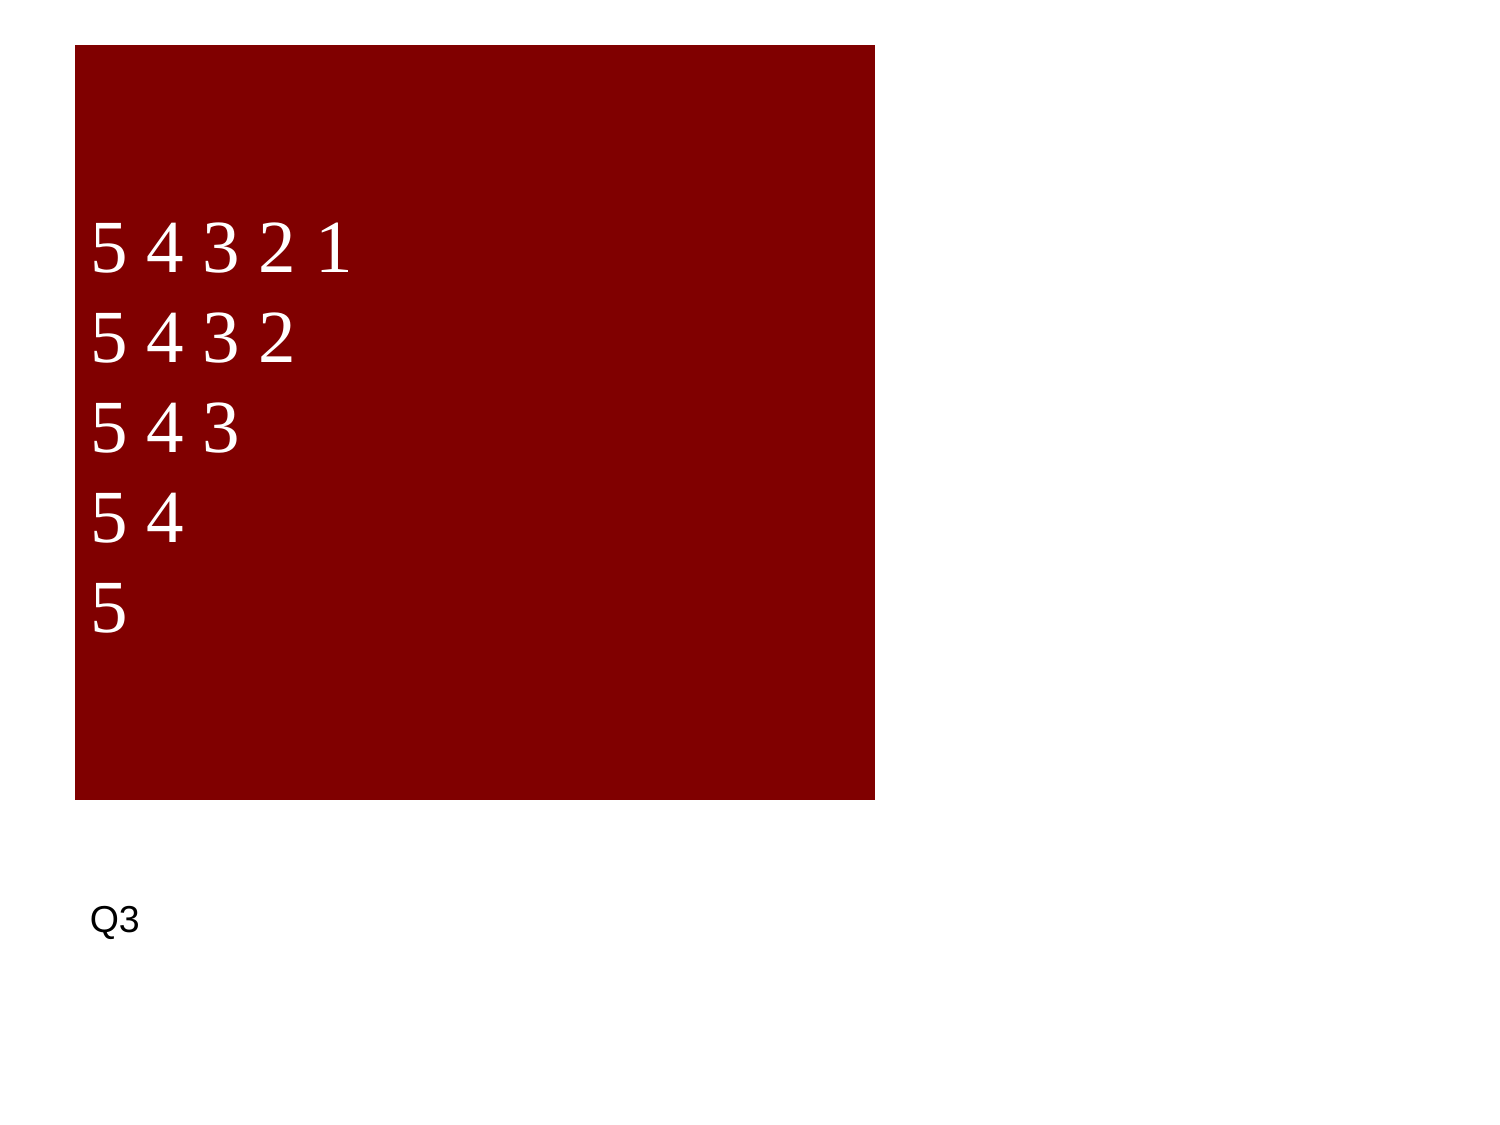

# 5 4 3 2 1 5 4 3 2 5 4 3 5 4 5
Q3